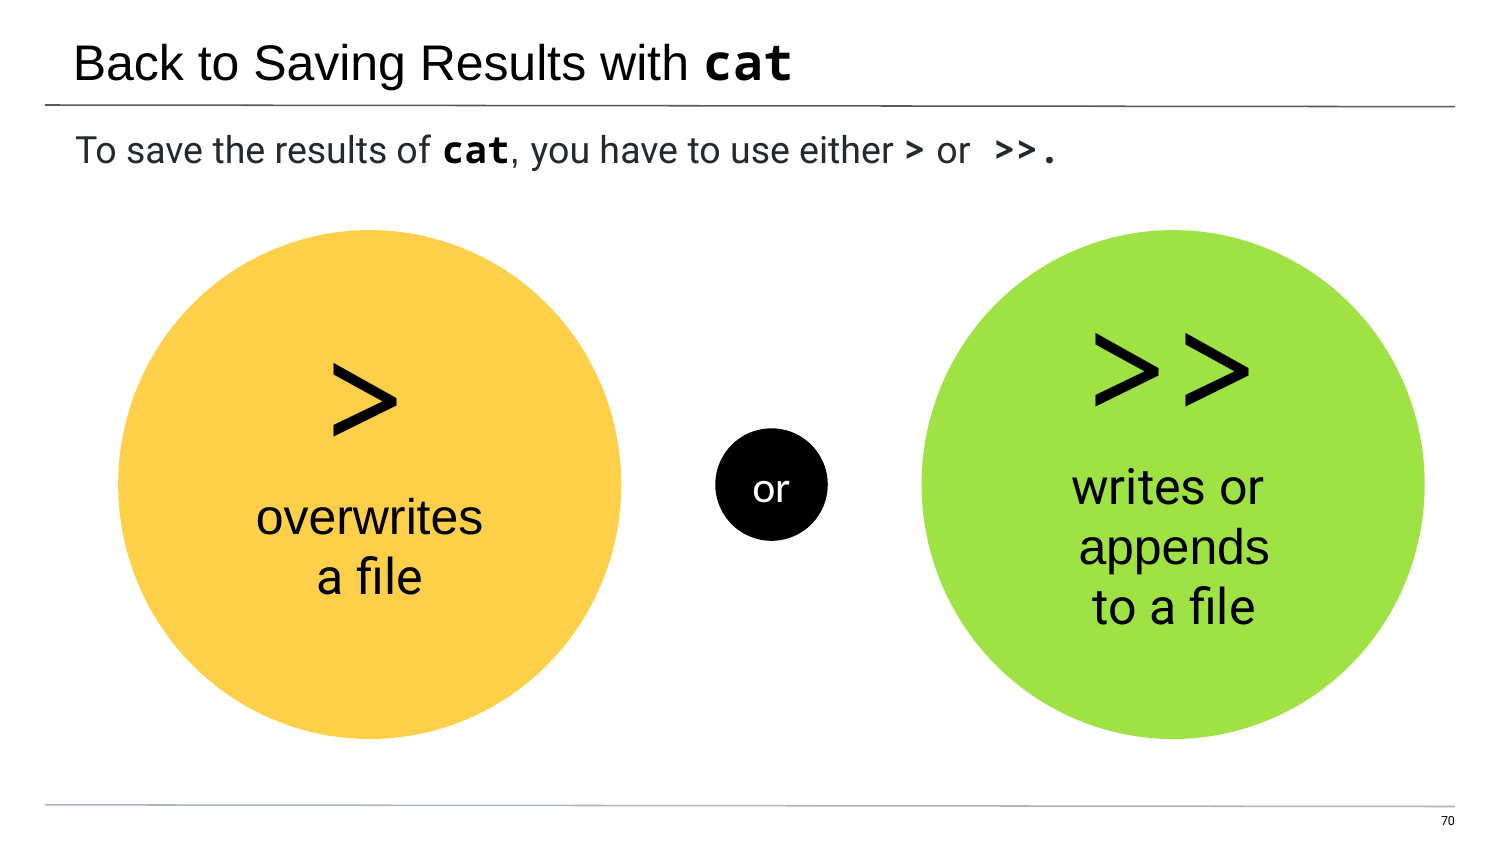

# Back to Saving Results with cat
To save the results of cat, you have to use either > or >>.

>
overwrites
a file
>>
writes or
appends
to a file
or

70